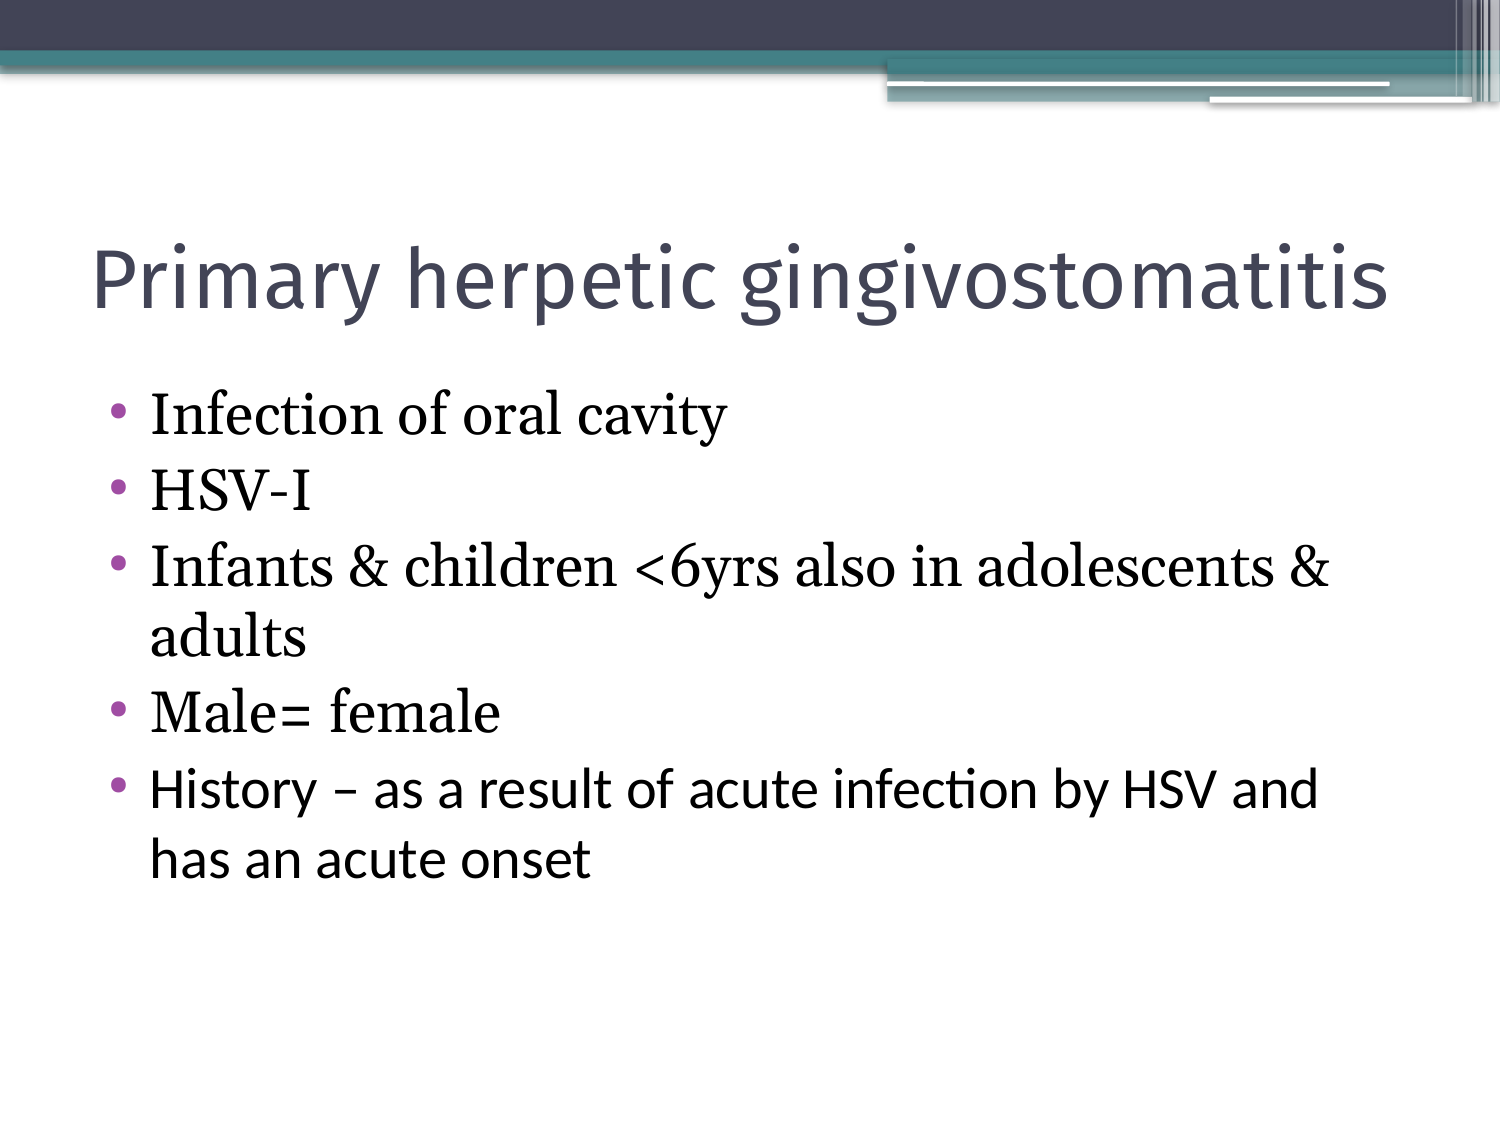

# Primary herpetic gingivostomatitis
Infection of oral cavity
HSV-I
Infants & children <6yrs also in adolescents & adults
Male= female
History – as a result of acute infection by HSV and has an acute onset